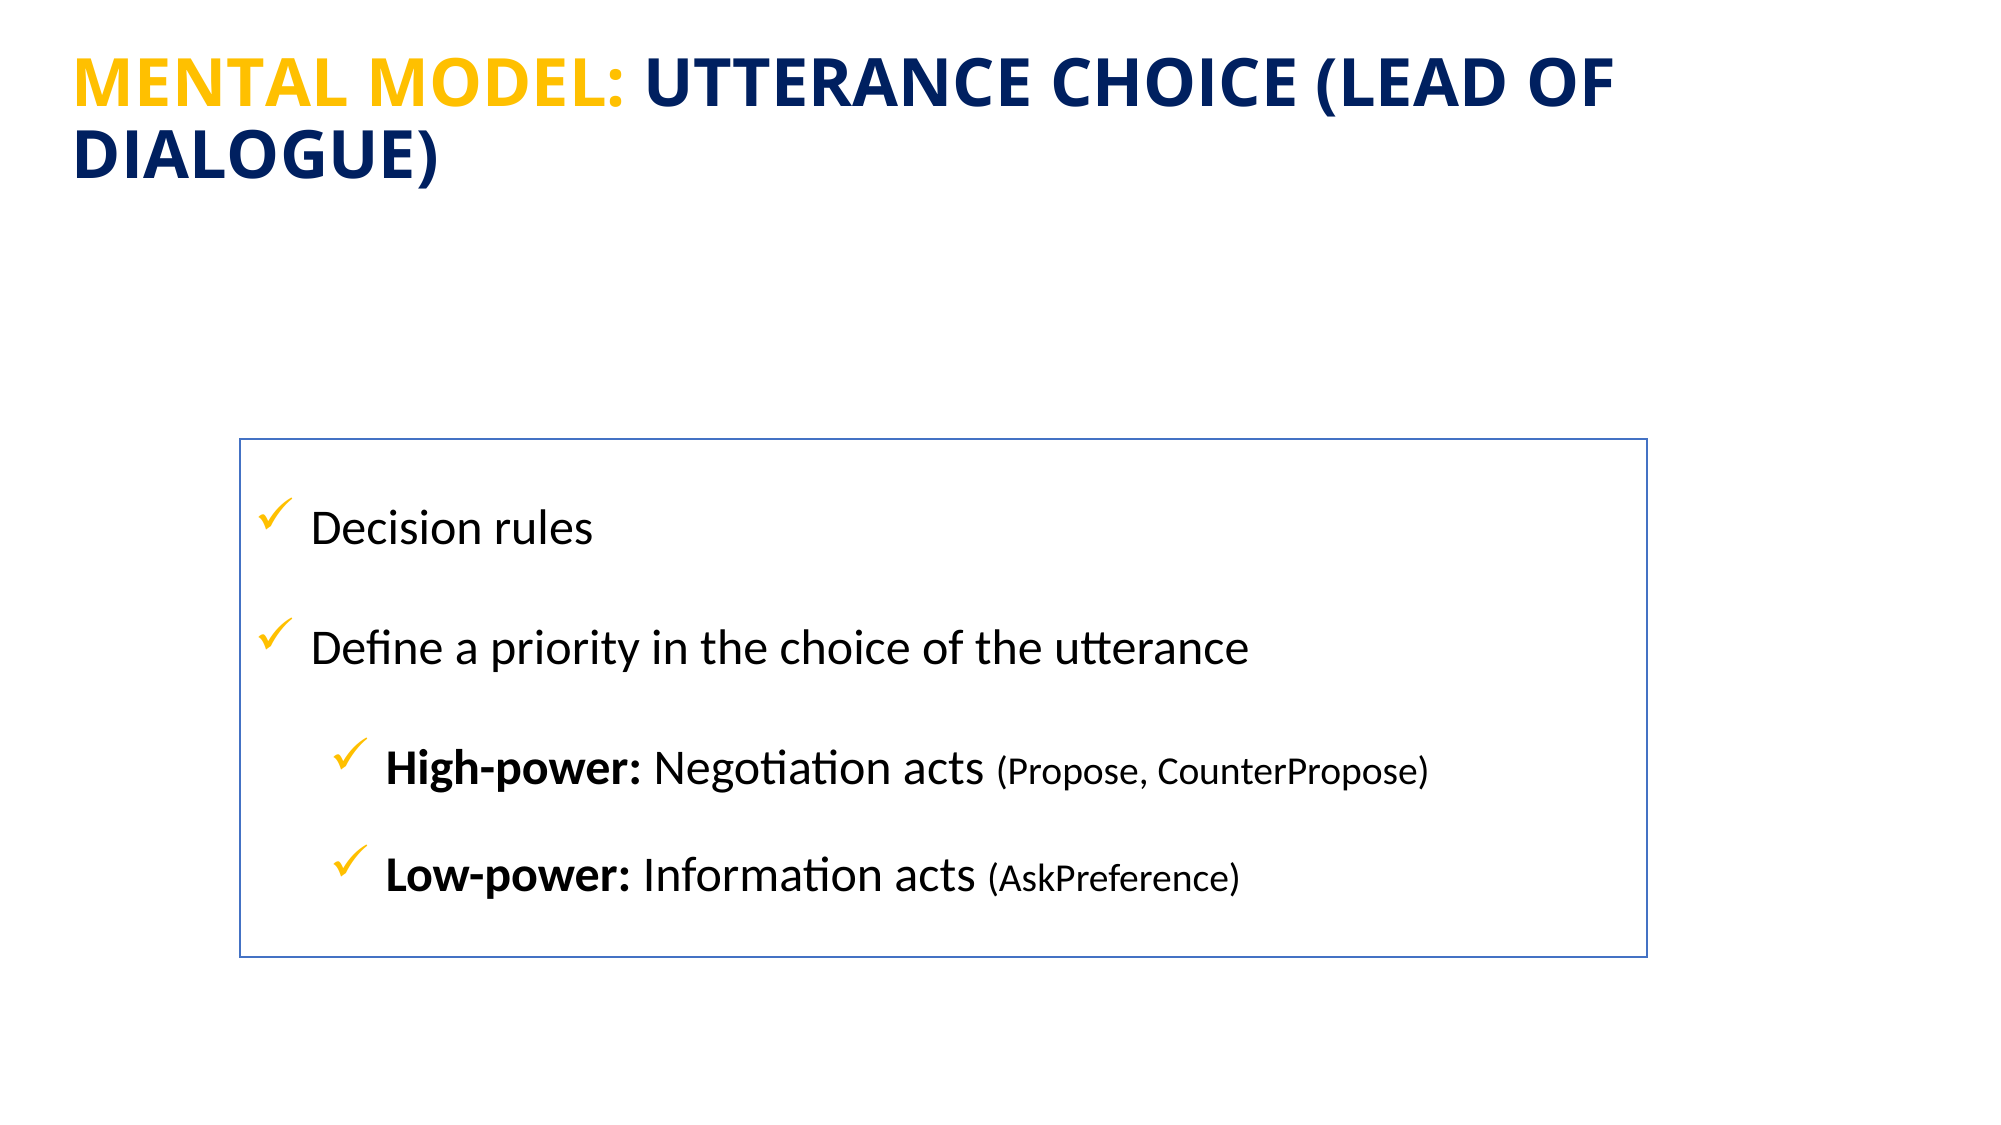

# Mental model: utterance choice (lead of dialogue)
Decision rules

Define a priority in the choice of the utterance

High-power: Negotiation acts (Propose, CounterPropose)

Low-power: Information acts (AskPreference)